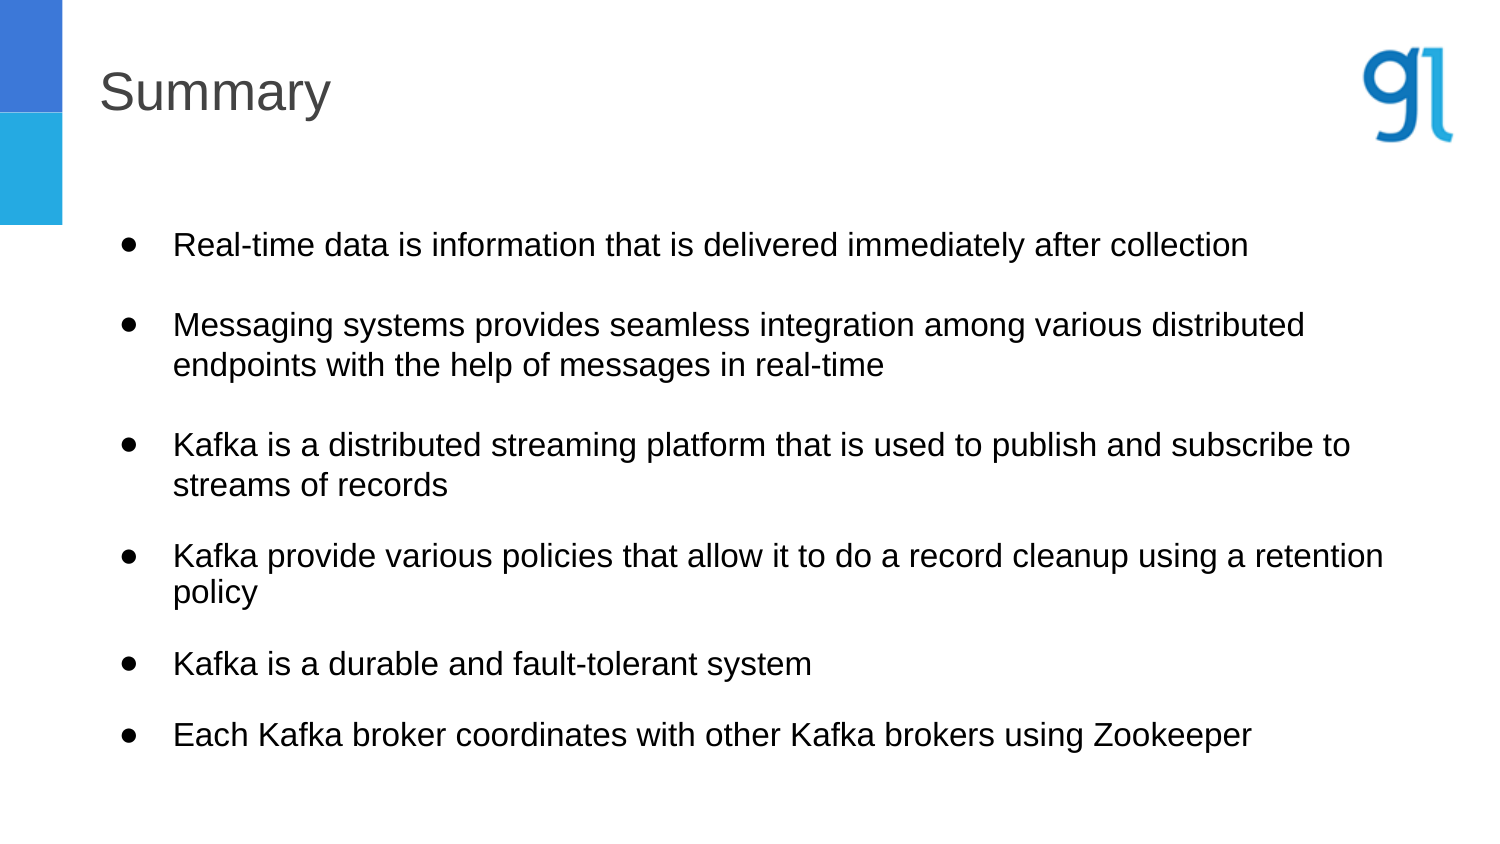

Summary
Real-time data is information that is delivered immediately after collection

Messaging systems provides seamless integration among various distributed endpoints with the help of messages in real-time

Kafka is a distributed streaming platform that is used to publish and subscribe to streams of records

Kafka provide various policies that allow it to do a record cleanup using a retention policy

Kafka is a durable and fault-tolerant system

Each Kafka broker coordinates with other Kafka brokers using Zookeeper